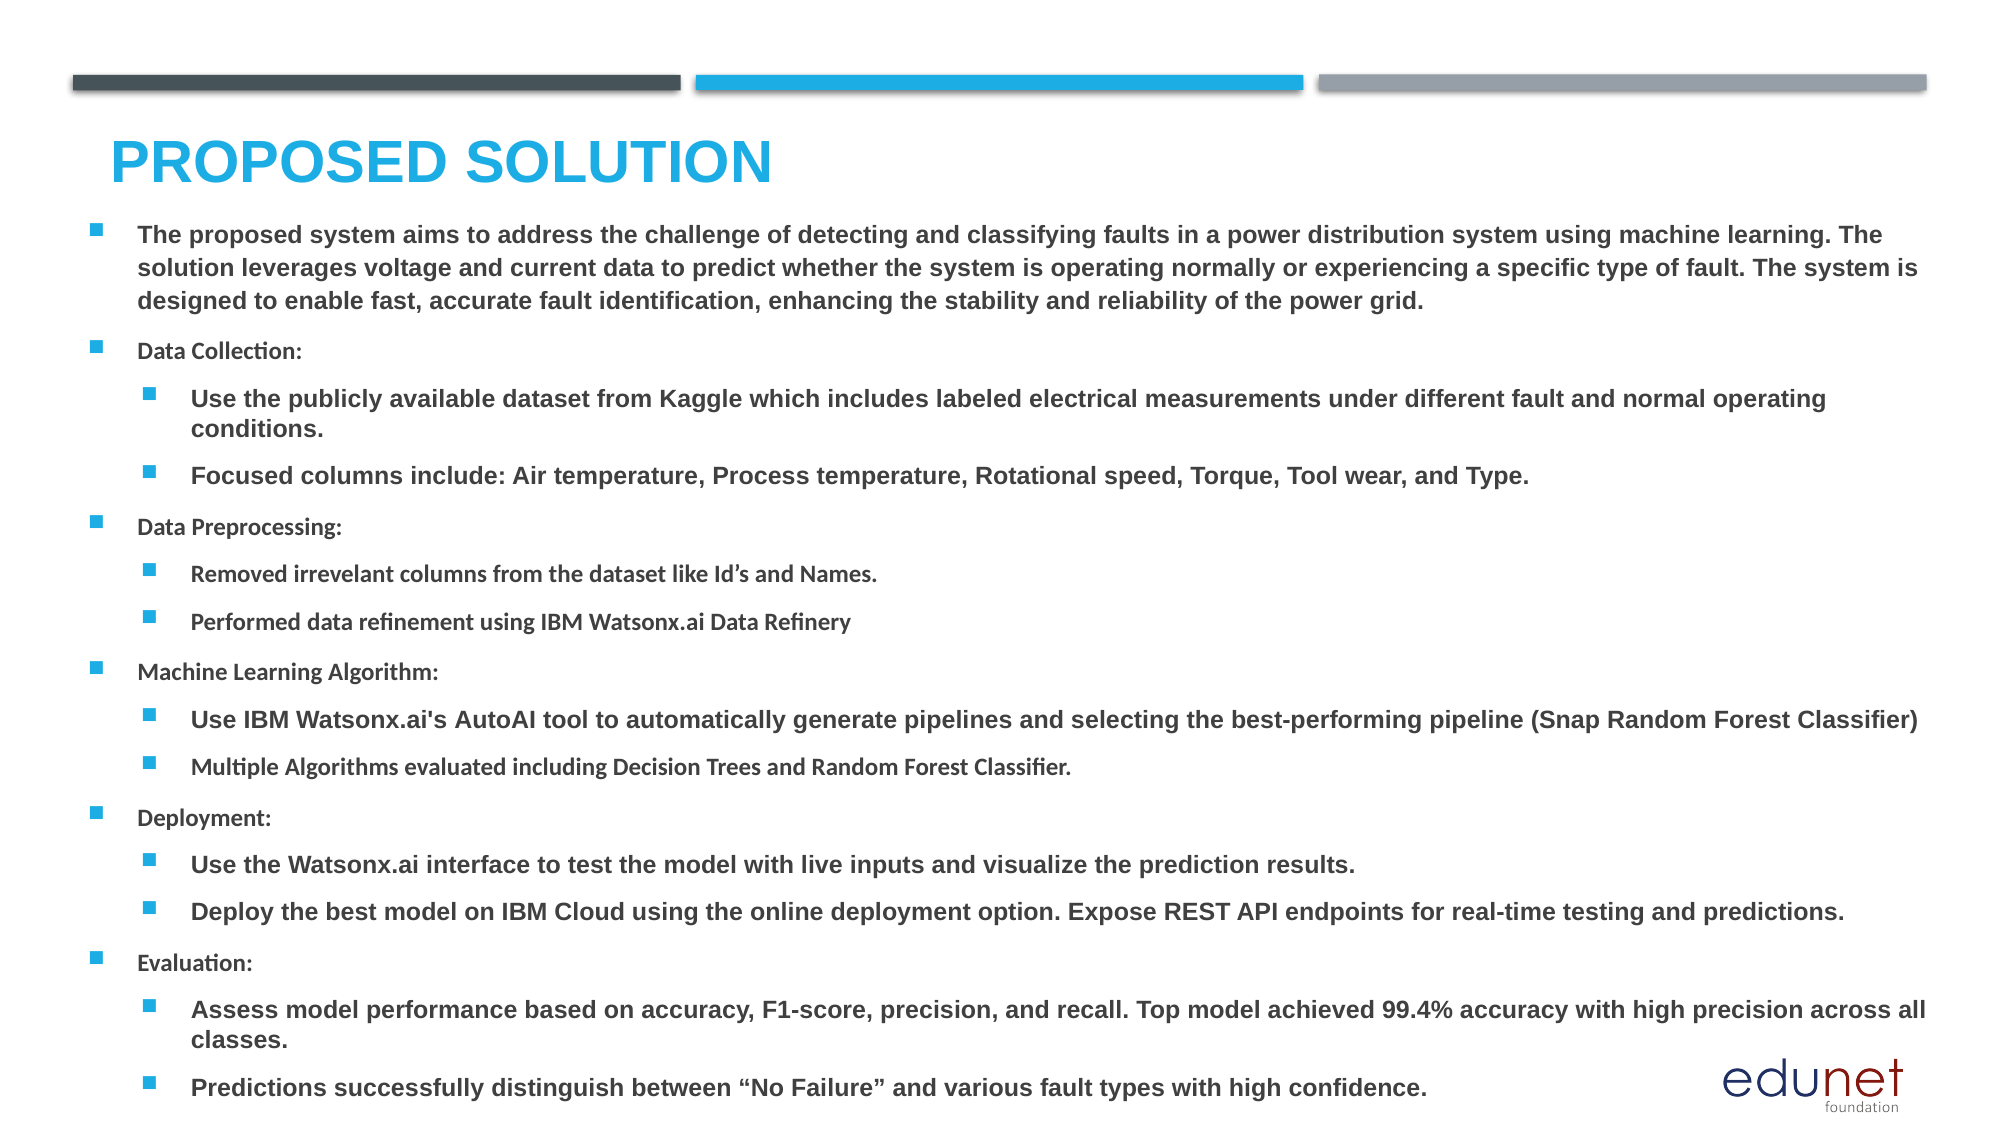

# Proposed Solution

The proposed system aims to address the challenge of detecting and classifying faults in a power distribution system using machine learning. The solution leverages voltage and current data to predict whether the system is operating normally or experiencing a specific type of fault. The system is designed to enable fast, accurate fault identification, enhancing the stability and reliability of the power grid.
Data Collection:
Use the publicly available dataset from Kaggle which includes labeled electrical measurements under different fault and normal operating conditions.
Focused columns include: Air temperature, Process temperature, Rotational speed, Torque, Tool wear, and Type.
Data Preprocessing:
Removed irrevelant columns from the dataset like Id’s and Names.
Performed data refinement using IBM Watsonx.ai Data Refinery
Machine Learning Algorithm:
Use IBM Watsonx.ai's AutoAI tool to automatically generate pipelines and selecting the best-performing pipeline (Snap Random Forest Classifier)
Multiple Algorithms evaluated including Decision Trees and Random Forest Classifier.
Deployment:
Use the Watsonx.ai interface to test the model with live inputs and visualize the prediction results.
Deploy the best model on IBM Cloud using the online deployment option. Expose REST API endpoints for real-time testing and predictions.
Evaluation:
Assess model performance based on accuracy, F1-score, precision, and recall. Top model achieved 99.4% accuracy with high precision across all classes.
Predictions successfully distinguish between “No Failure” and various fault types with high confidence.